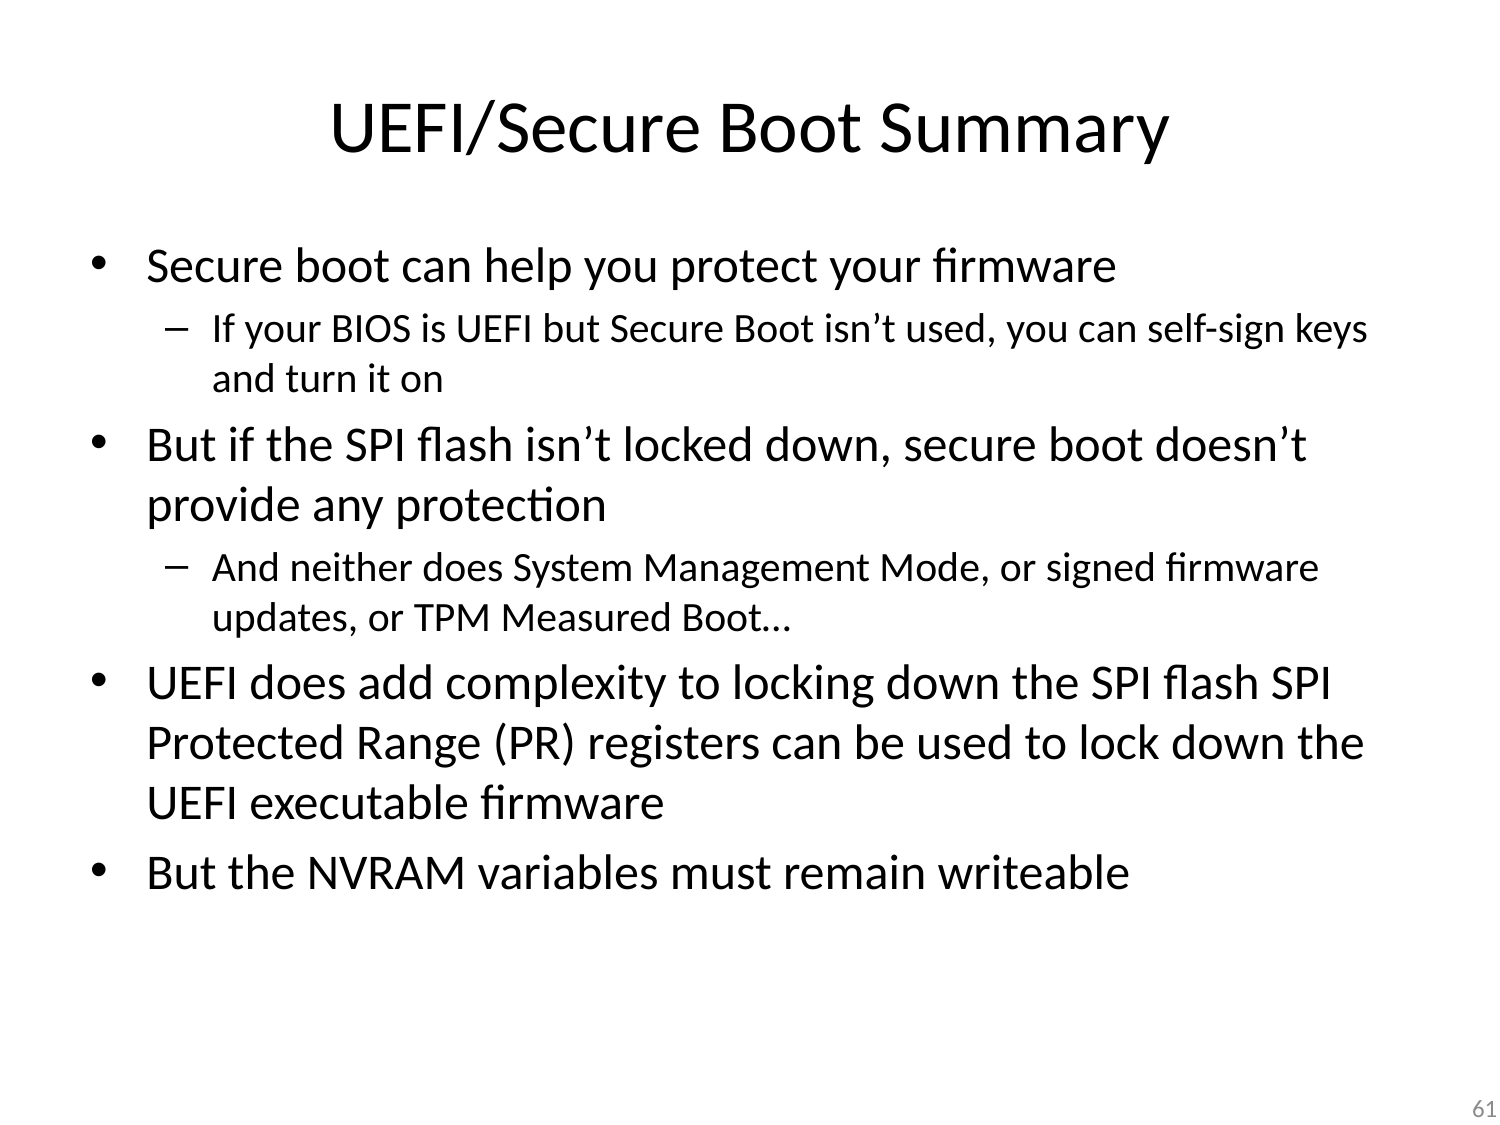

# UEFI/Secure Boot Summary
Secure boot can help you protect your firmware
If your BIOS is UEFI but Secure Boot isn’t used, you can self-sign keys and turn it on
But if the SPI flash isn’t locked down, secure boot doesn’t provide any protection
And neither does System Management Mode, or signed firmware updates, or TPM Measured Boot…
UEFI does add complexity to locking down the SPI flash SPI Protected Range (PR) registers can be used to lock down the UEFI executable firmware
But the NVRAM variables must remain writeable

61